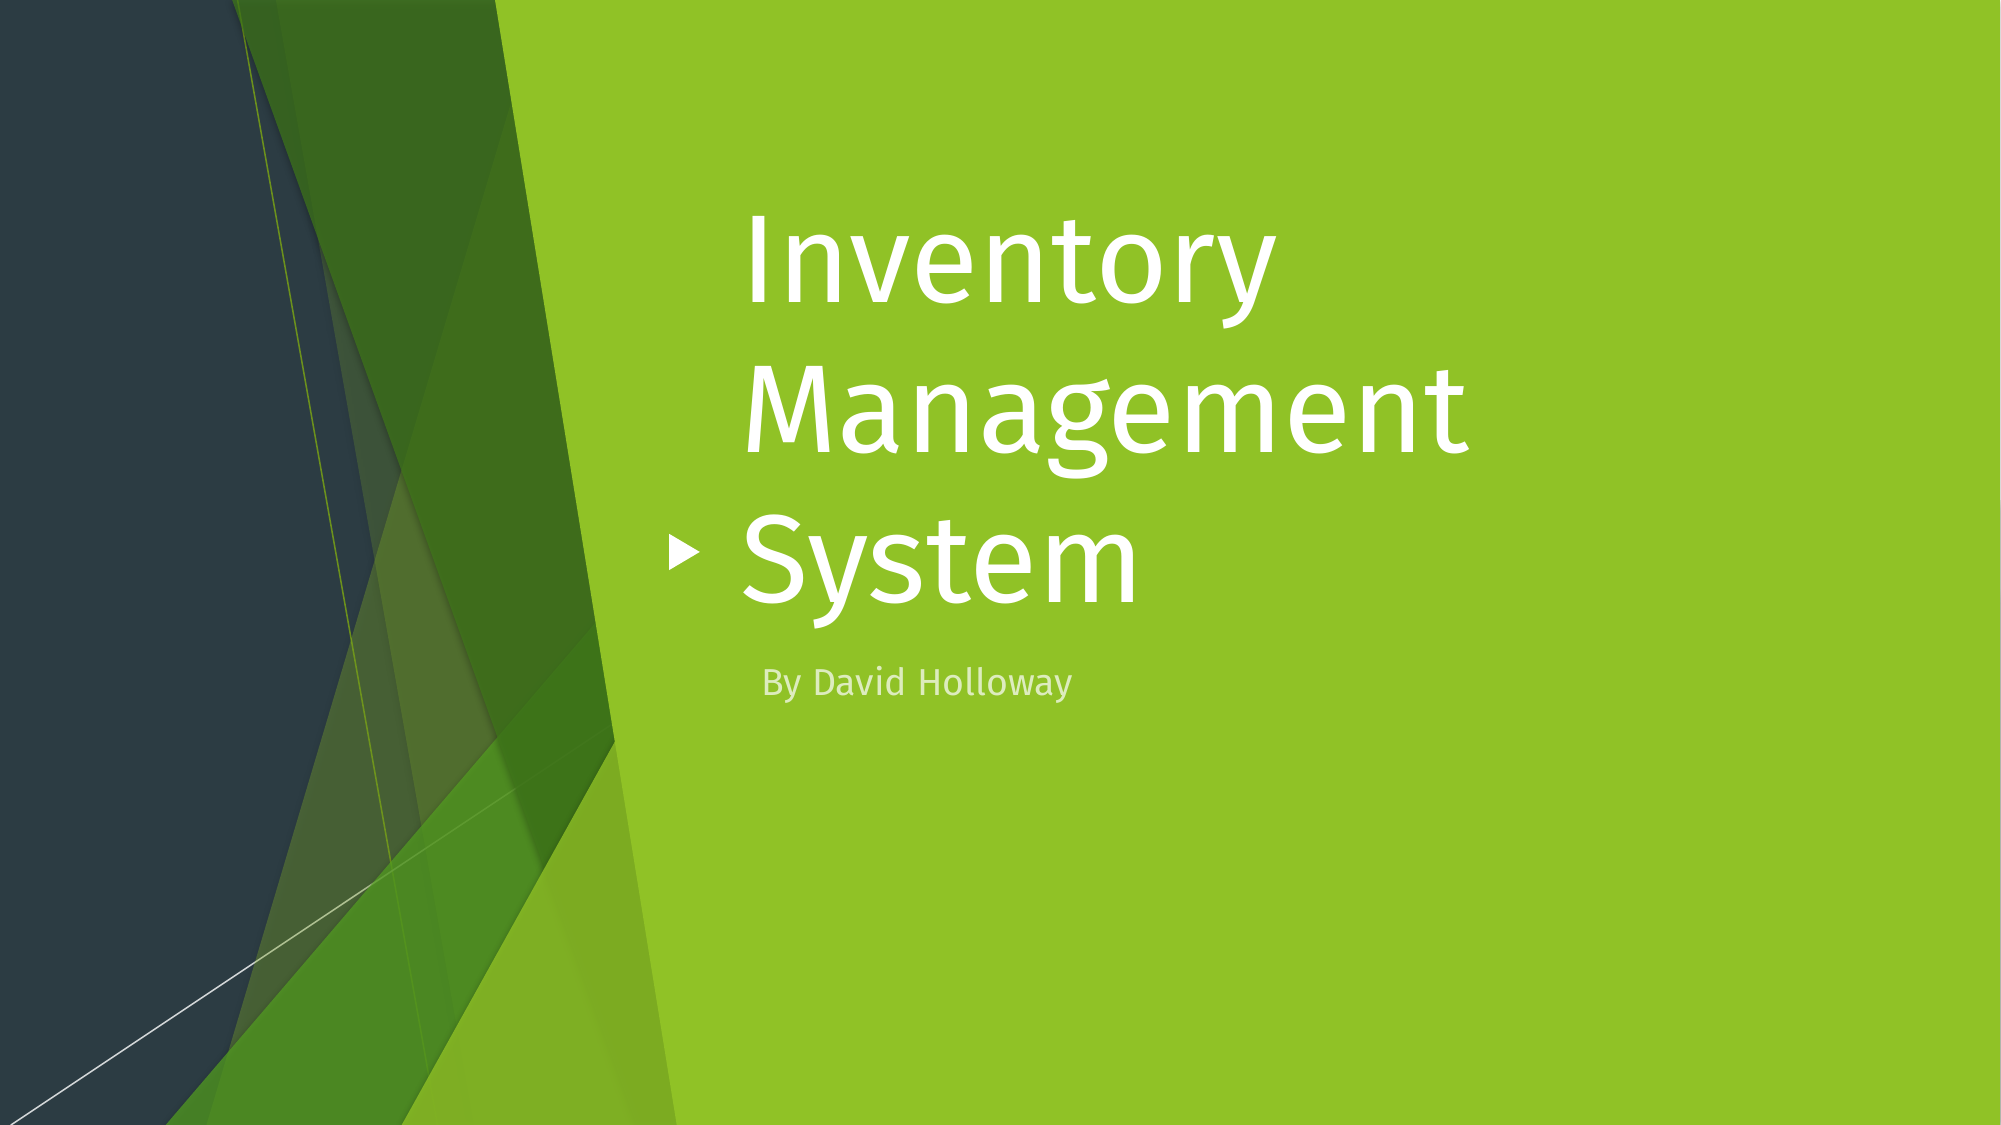

# Inventory Management System

By David Holloway